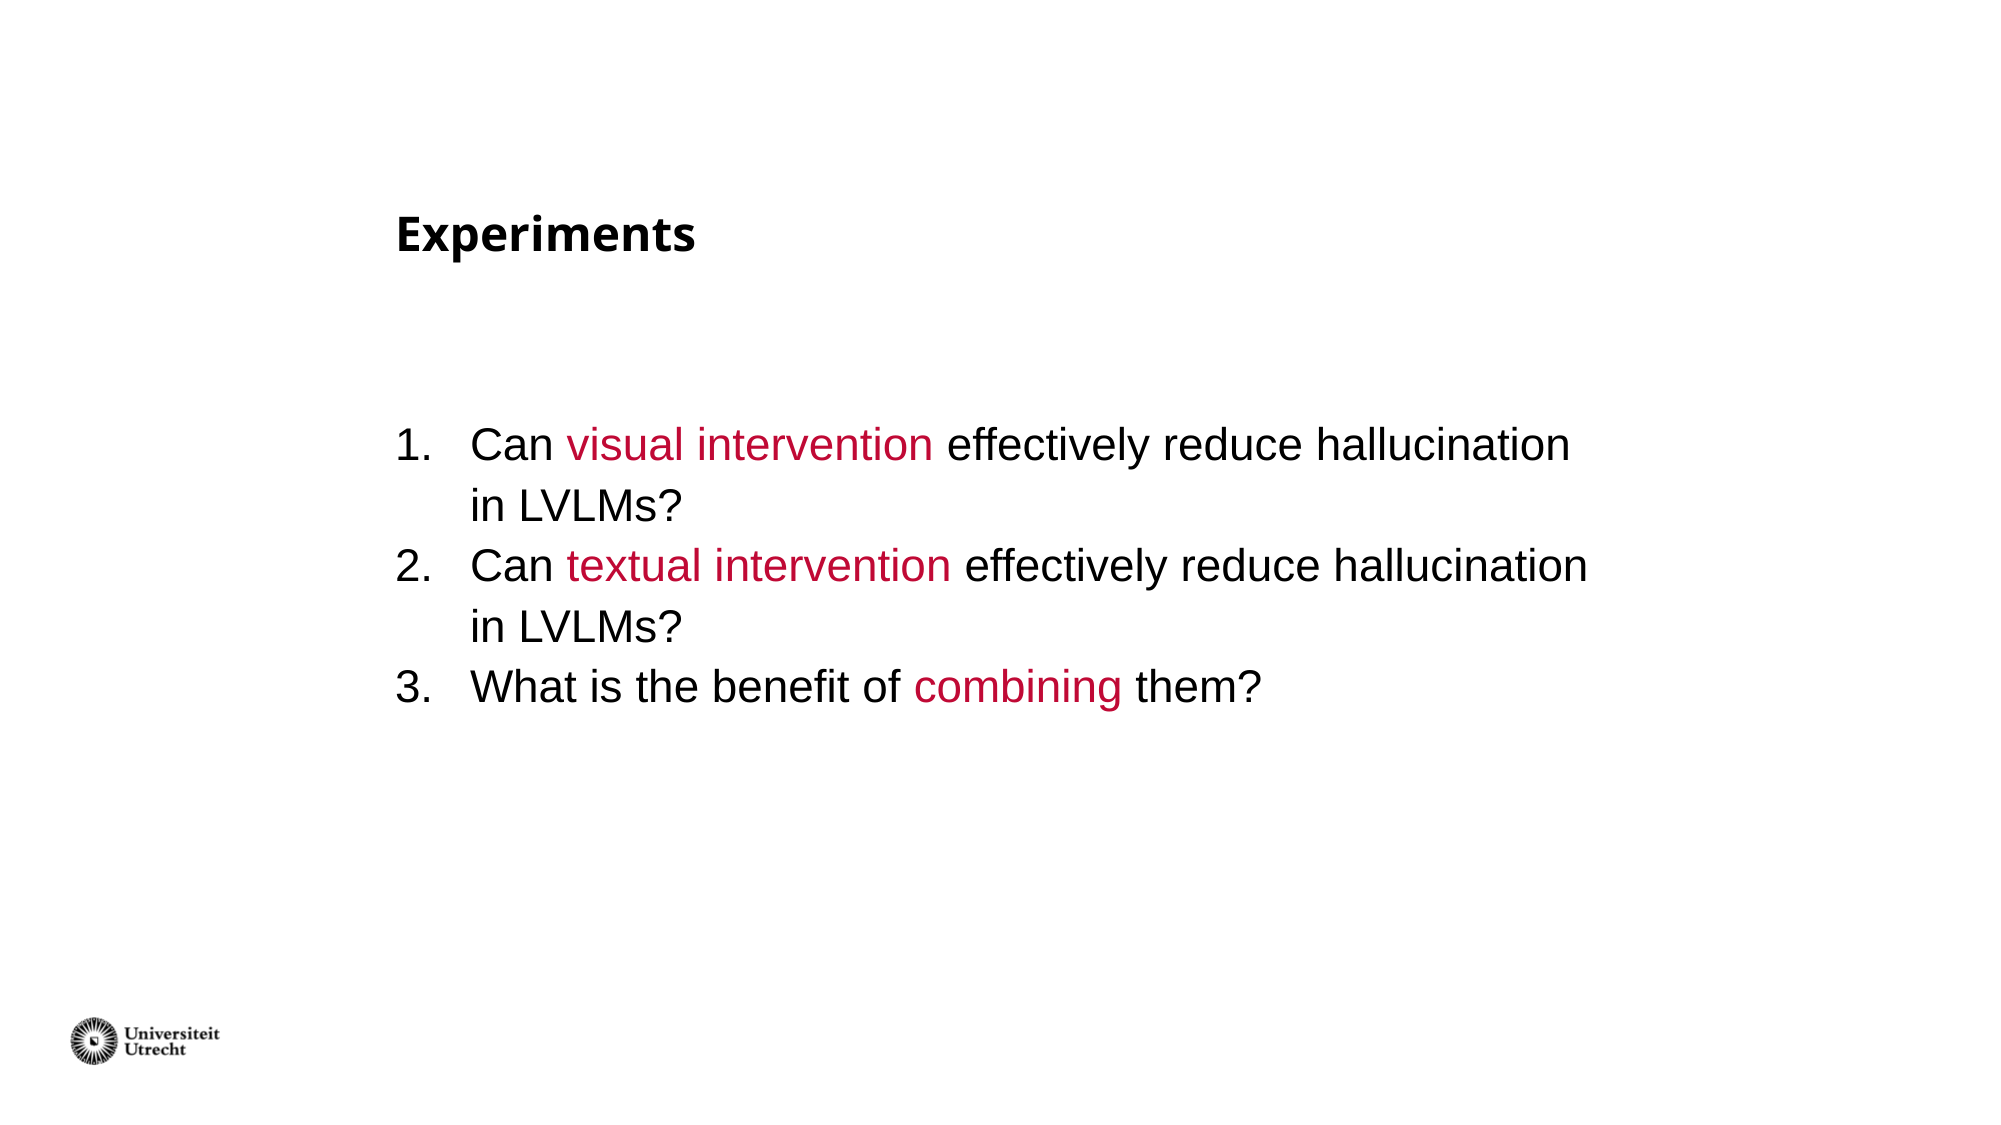

# Experiments
Can visual intervention effectively reduce hallucination in LVLMs?
Can textual intervention effectively reduce hallucination in LVLMs?
What is the benefit of combining them?